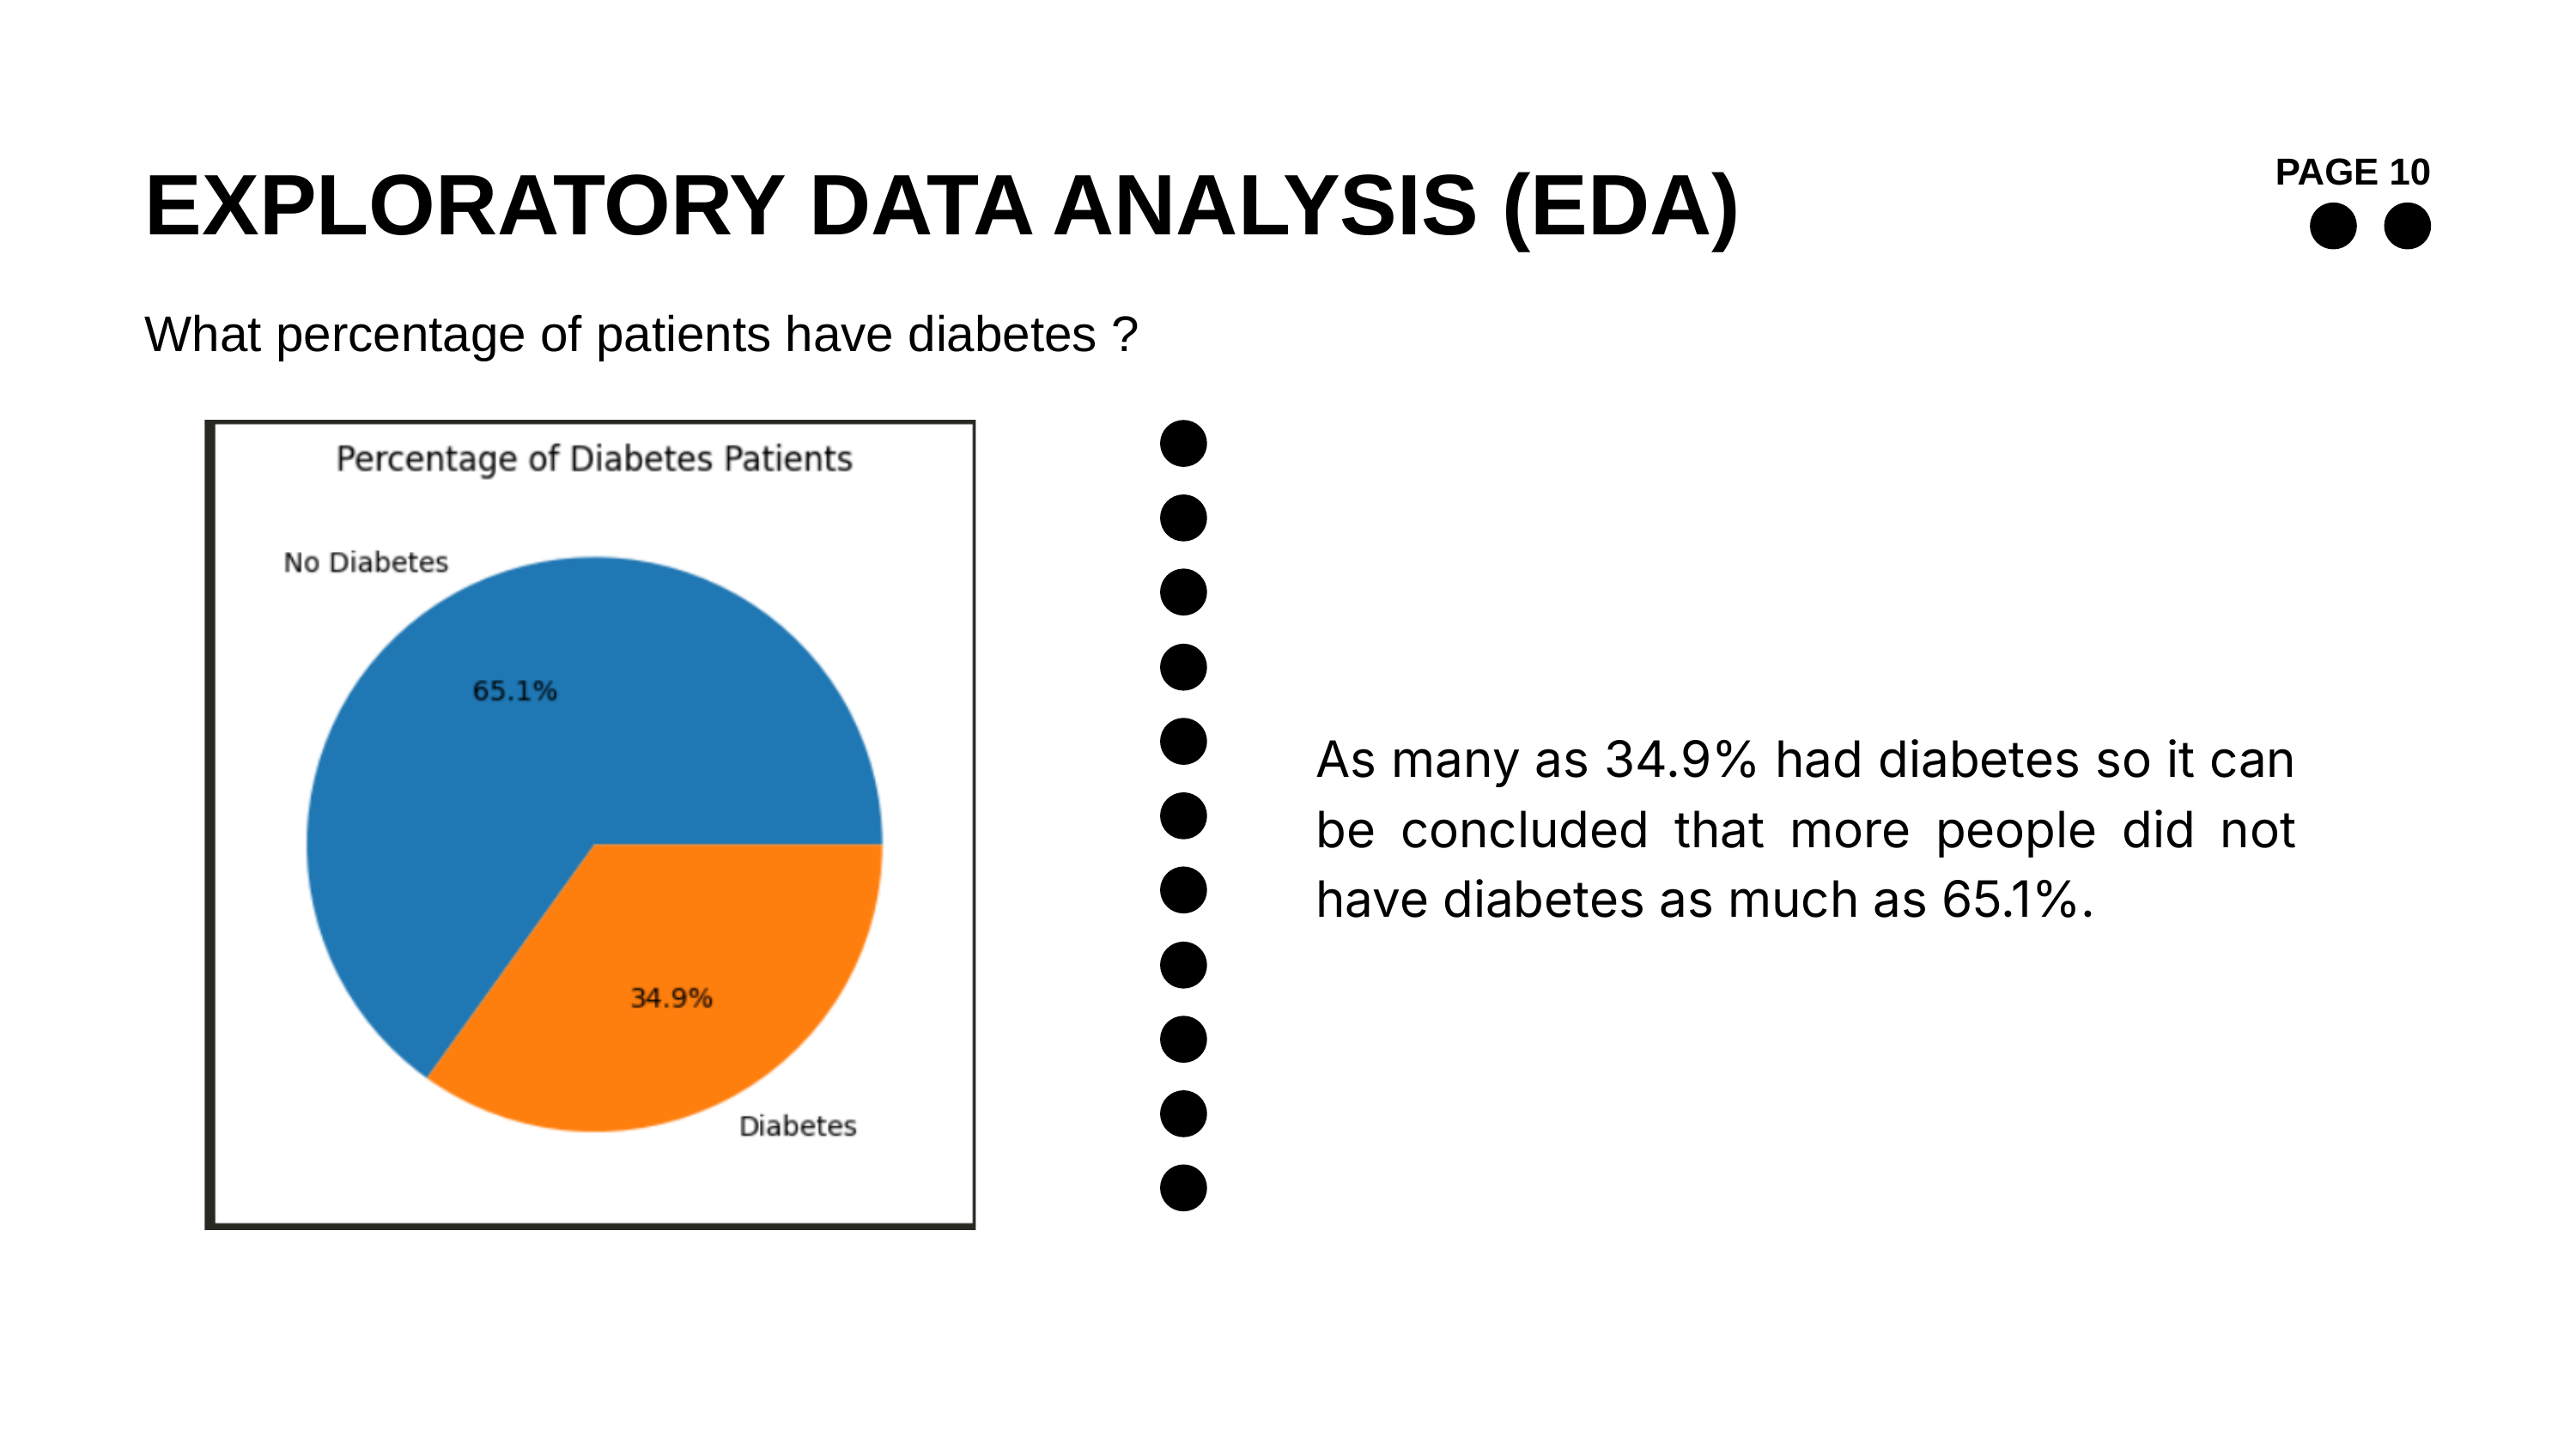

EXPLORATORY DATA ANALYSIS (EDA)
PAGE 10

What percentage of patients have diabetes ?

As many as 34.9% had diabetes so it can be concluded that more people did not have diabetes as much as 65.1%.